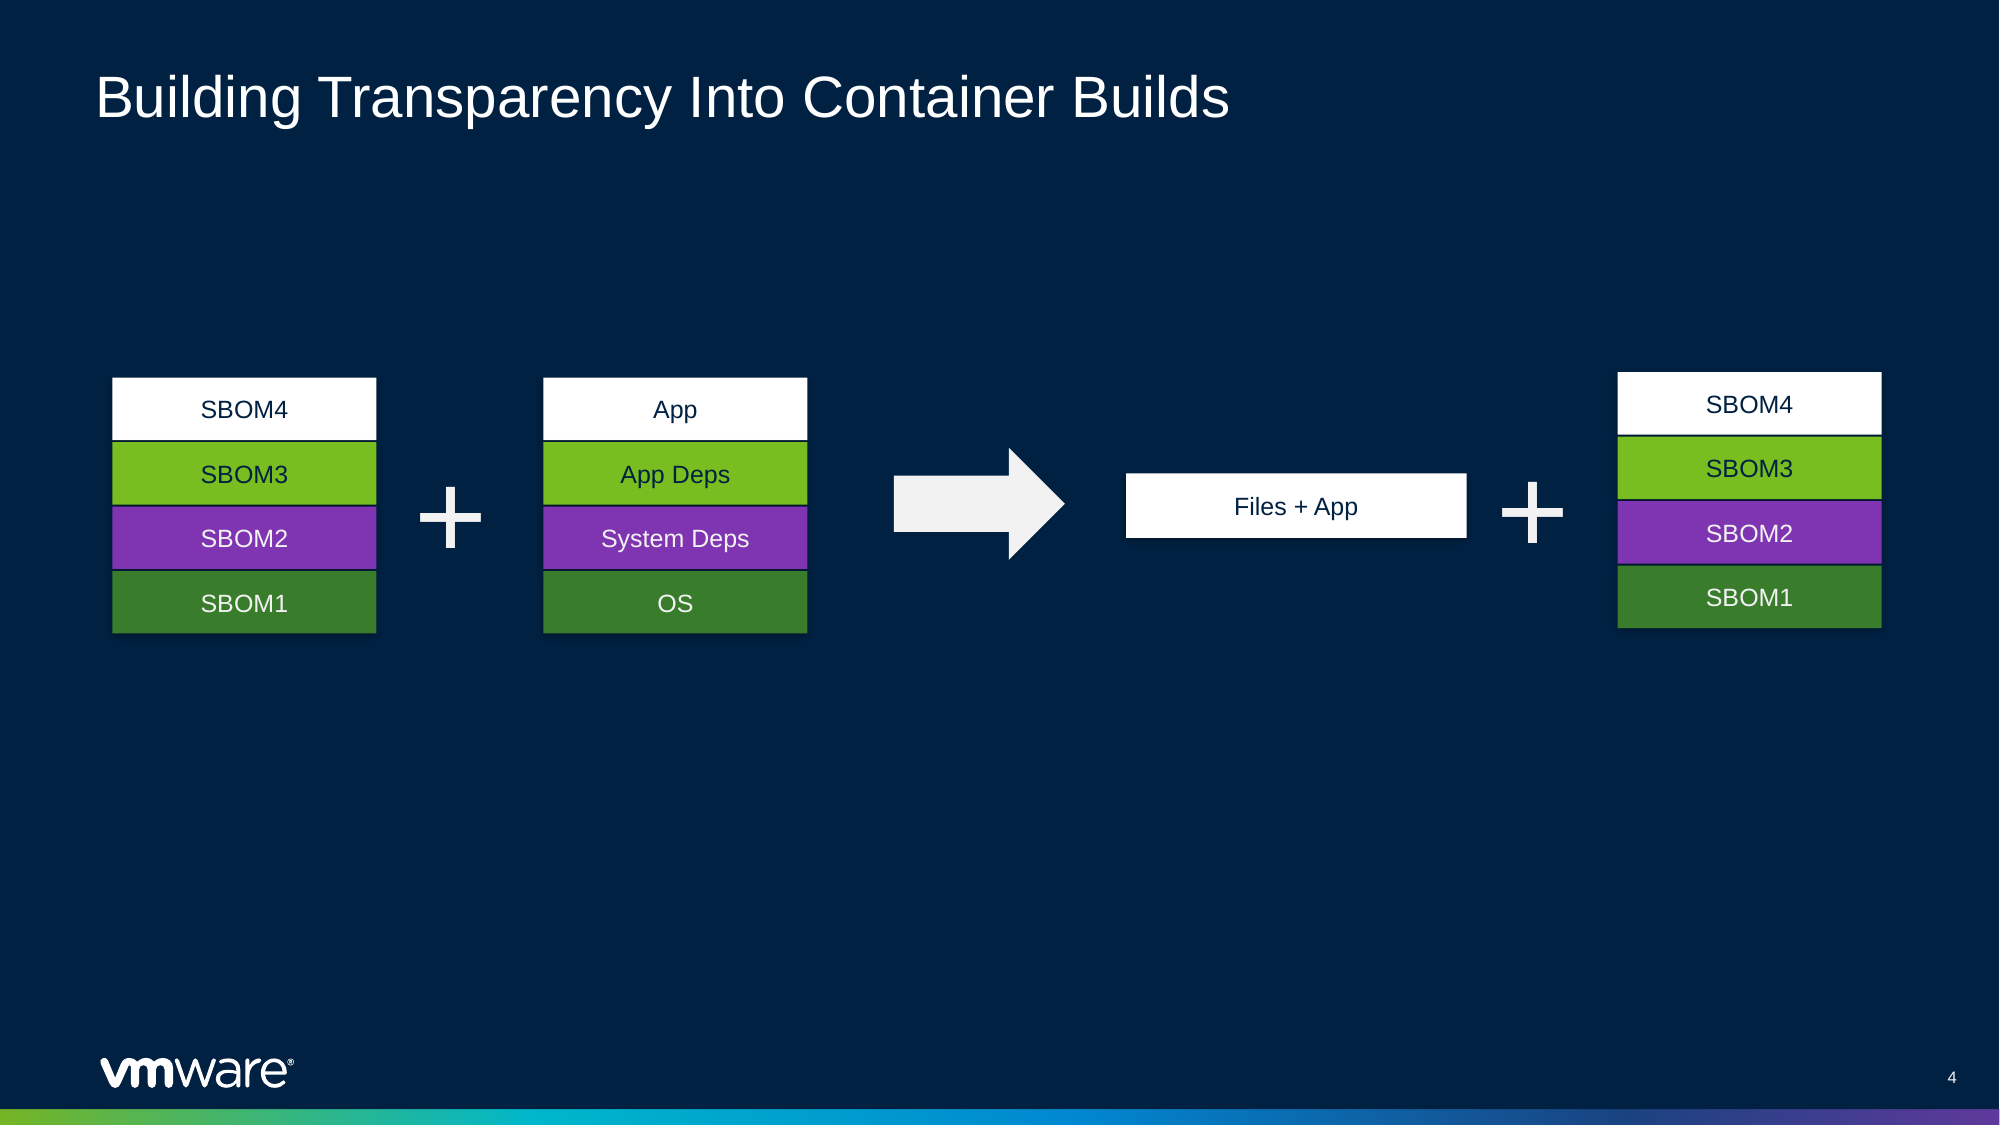

# Building Transparency Into Container Builds
SBOM4
SBOM4
App
+
+
SBOM3
SBOM3
App Deps

Files + App
SBOM2
SBOM2
System Deps
SBOM1
SBOM1
OS